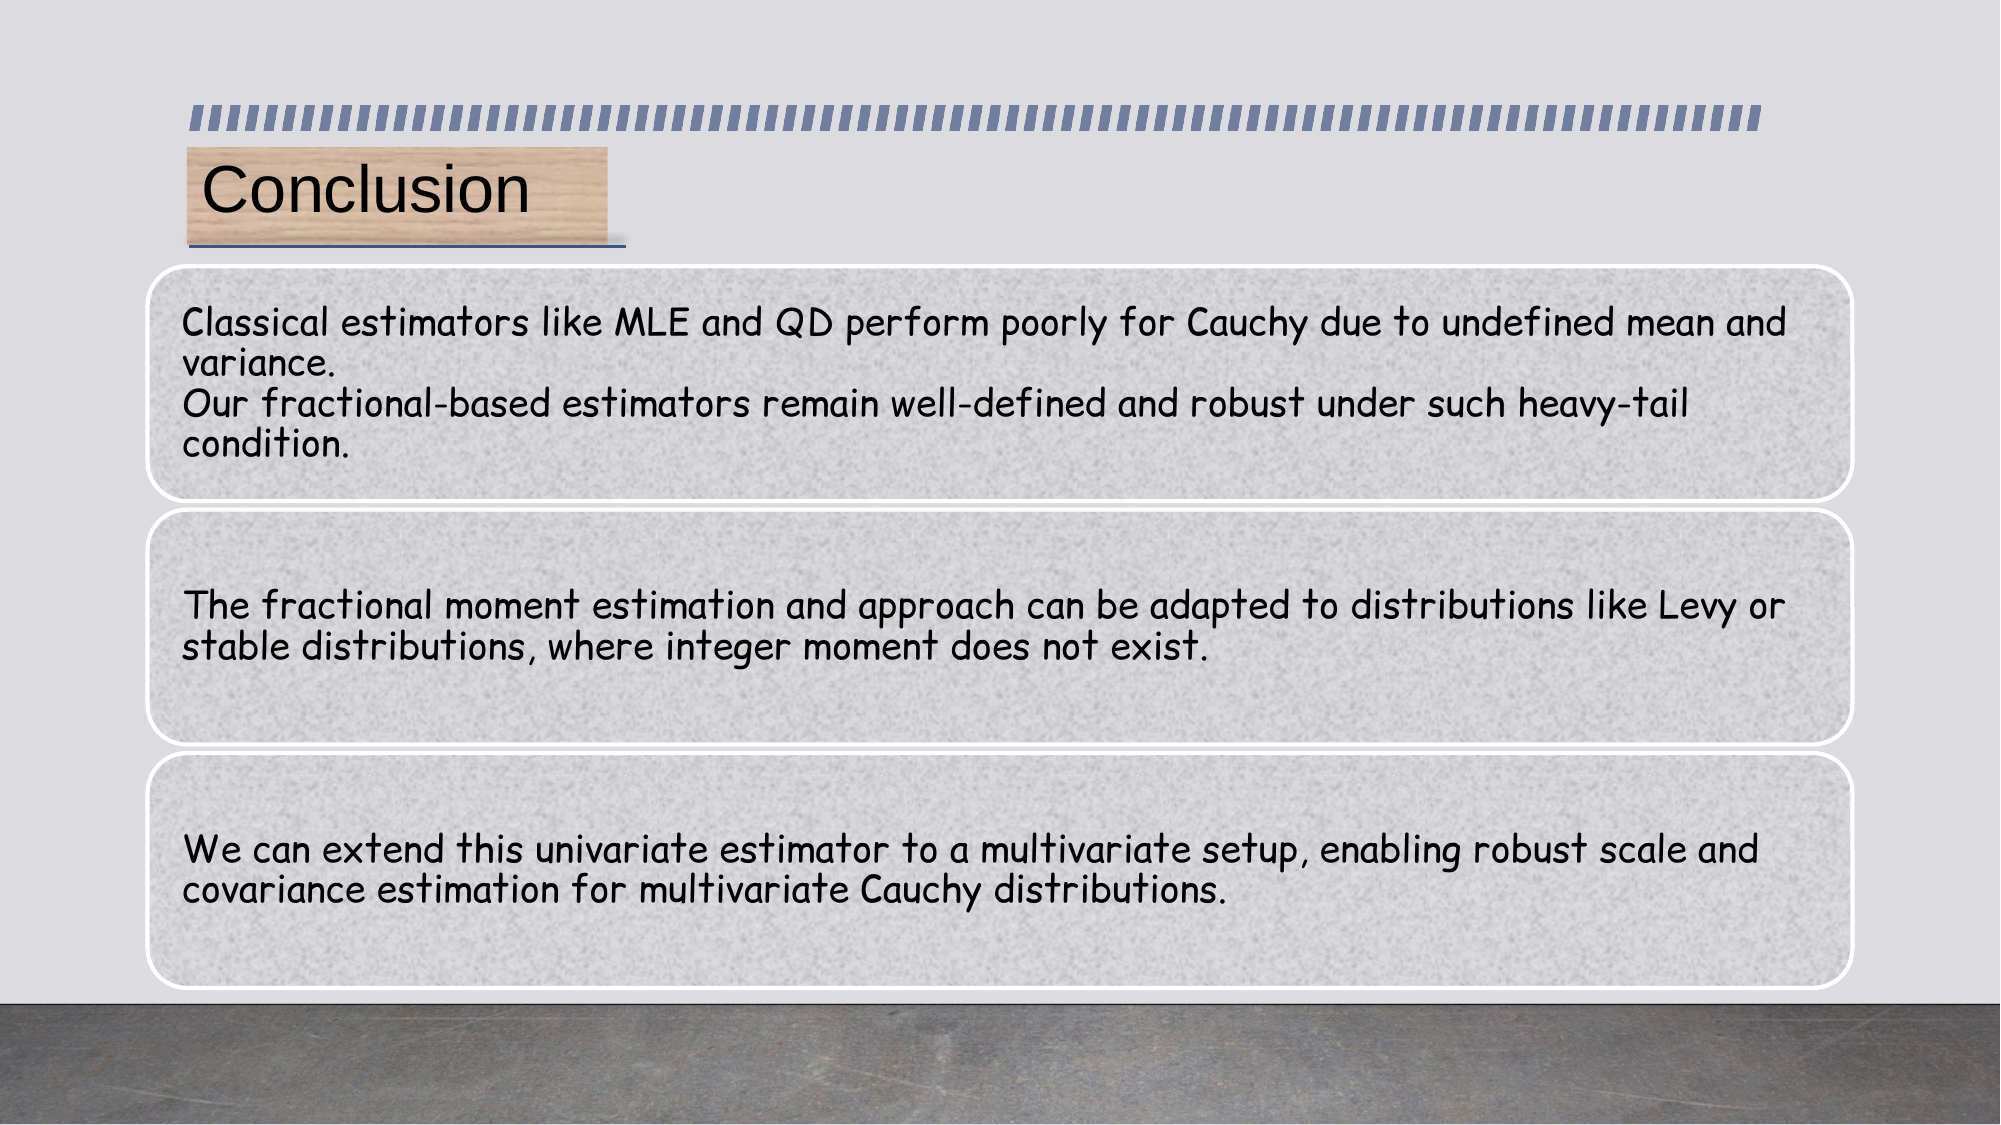

# Conclusion
Classical estimators like MLE and QD perform poorly for Cauchy due to undefined mean and variance.
Our fractional-based estimators remain well-defined and robust under such heavy-tail condition.
The fractional moment estimation and approach can be adapted to distributions like Levy or stable distributions, where integer moment does not exist.
We can extend this univariate estimator to a multivariate setup, enabling robust scale and covariance estimation for multivariate Cauchy distributions.